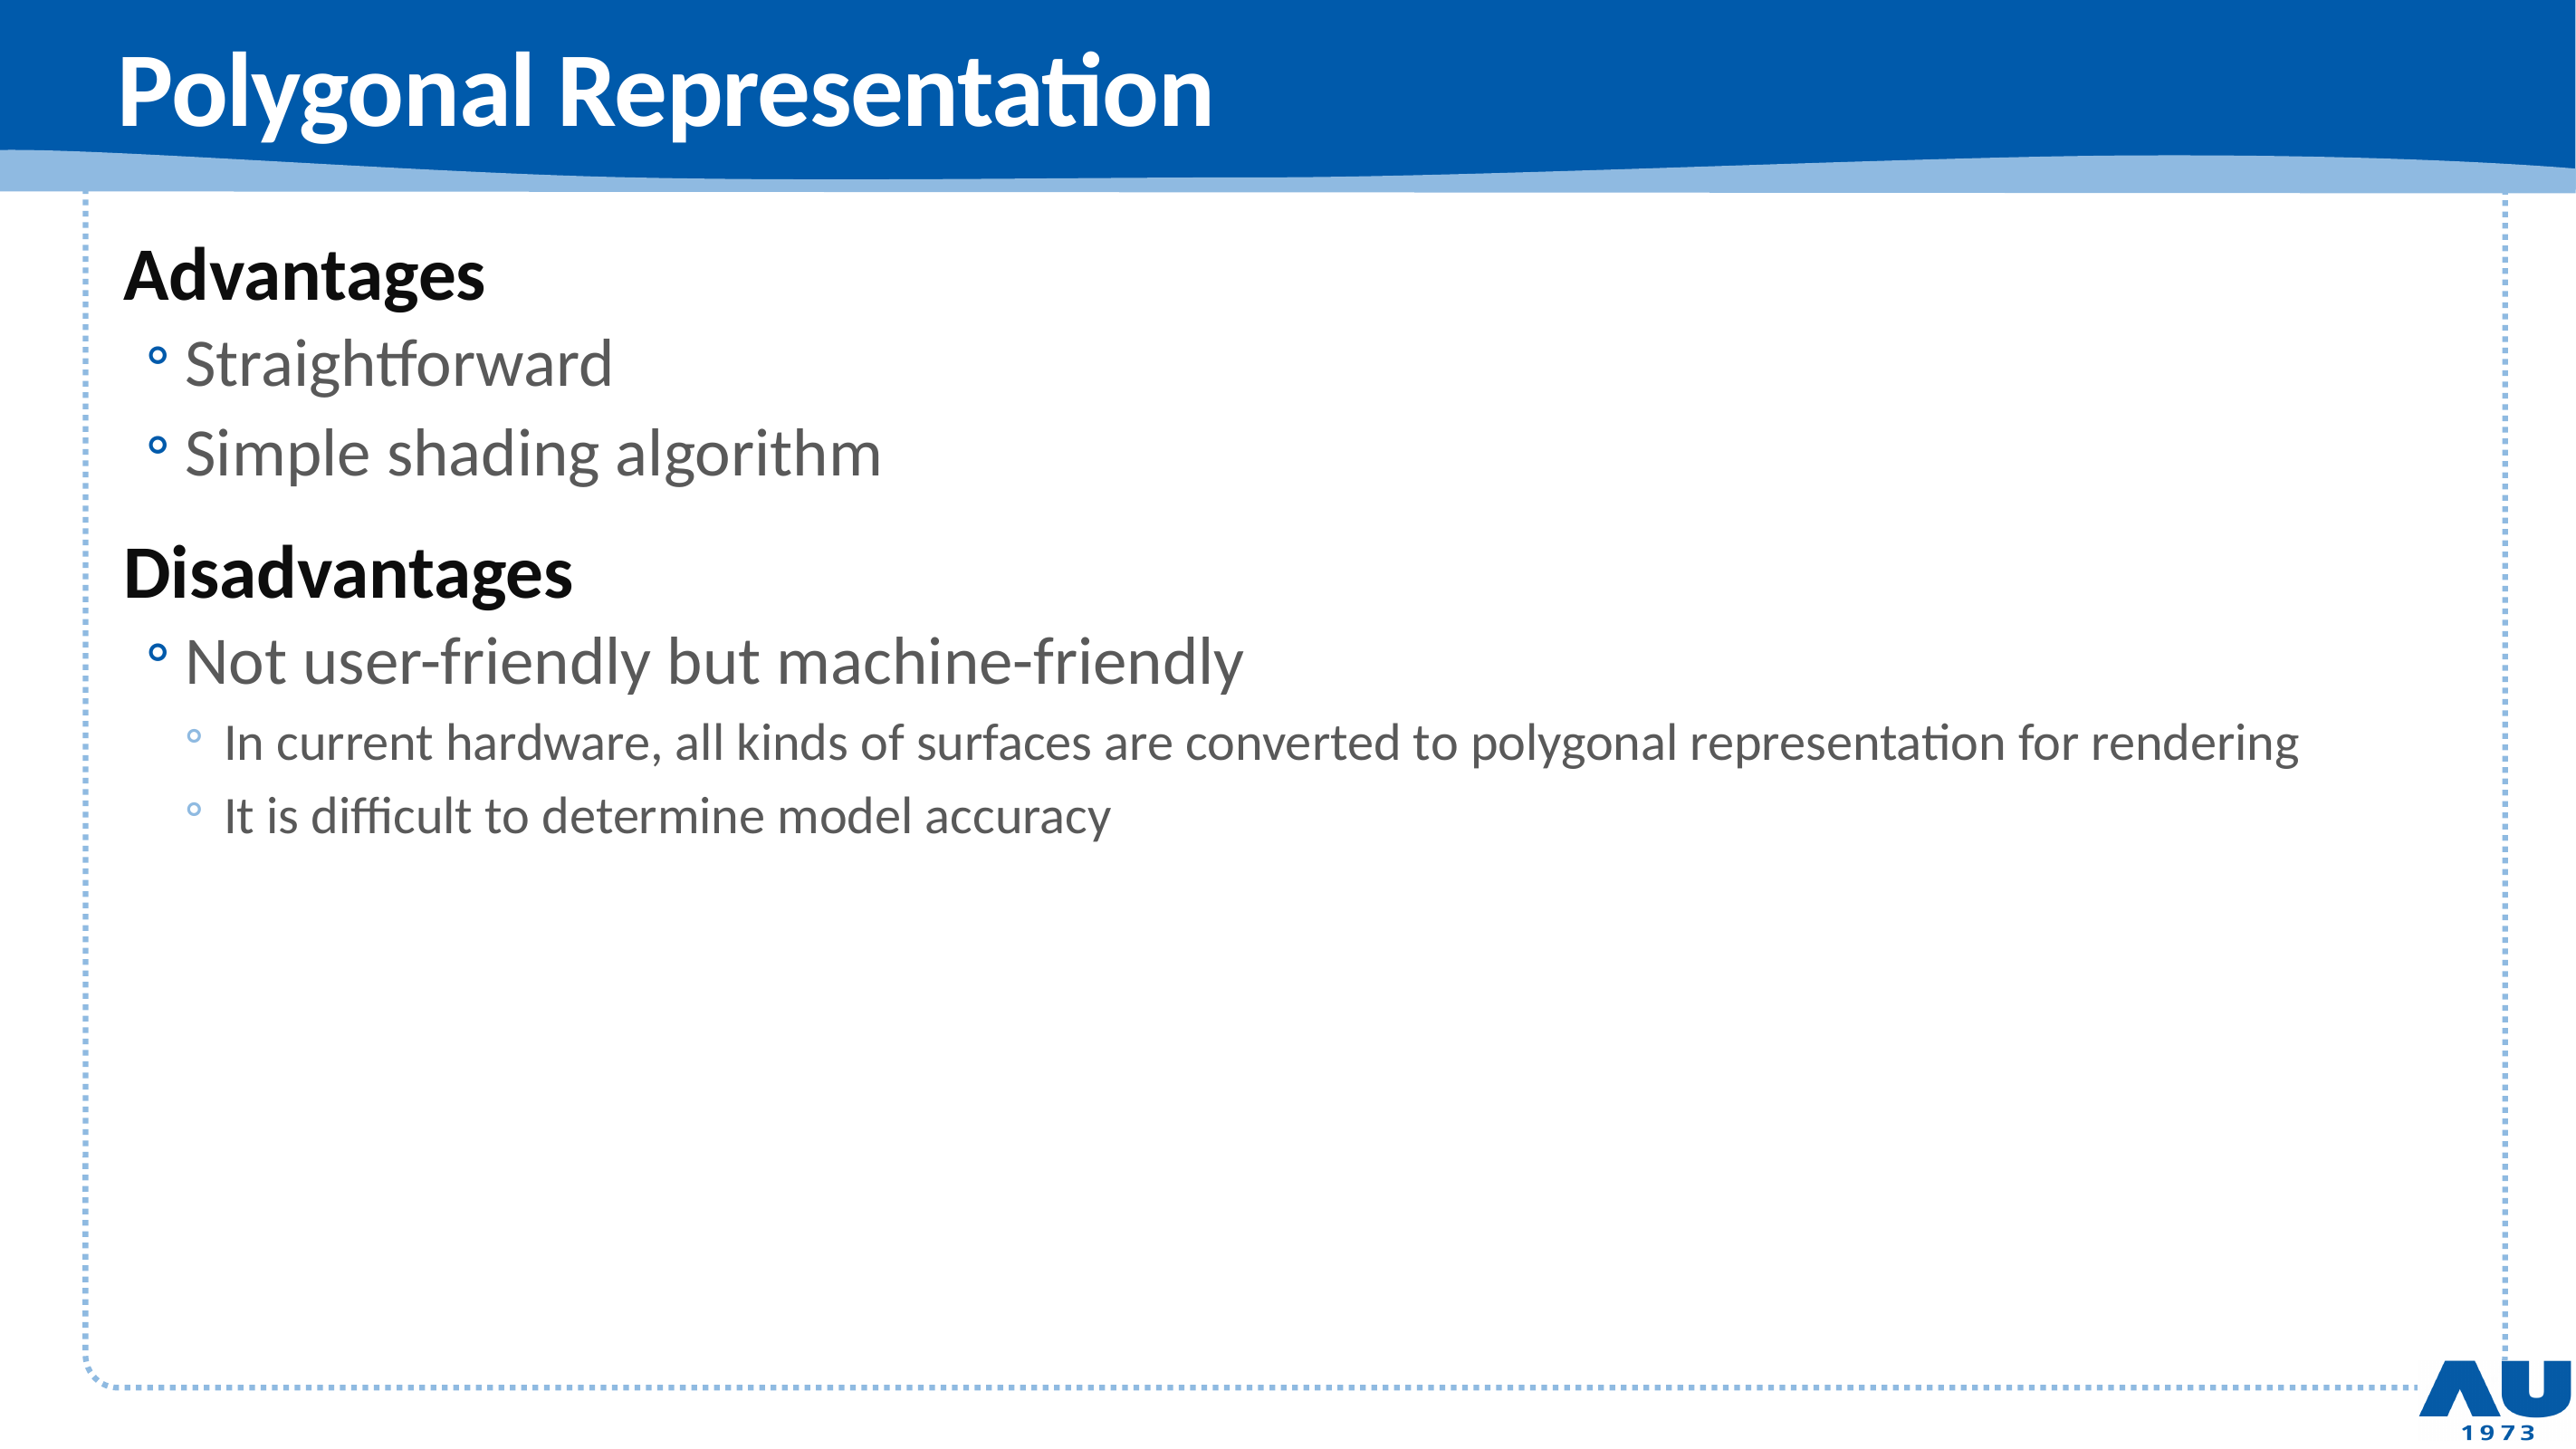

# Polygonal Representation
Advantages
Straightforward
Simple shading algorithm
Disadvantages
Not user-friendly but machine-friendly
In current hardware, all kinds of surfaces are converted to polygonal representation for rendering
It is difficult to determine model accuracy